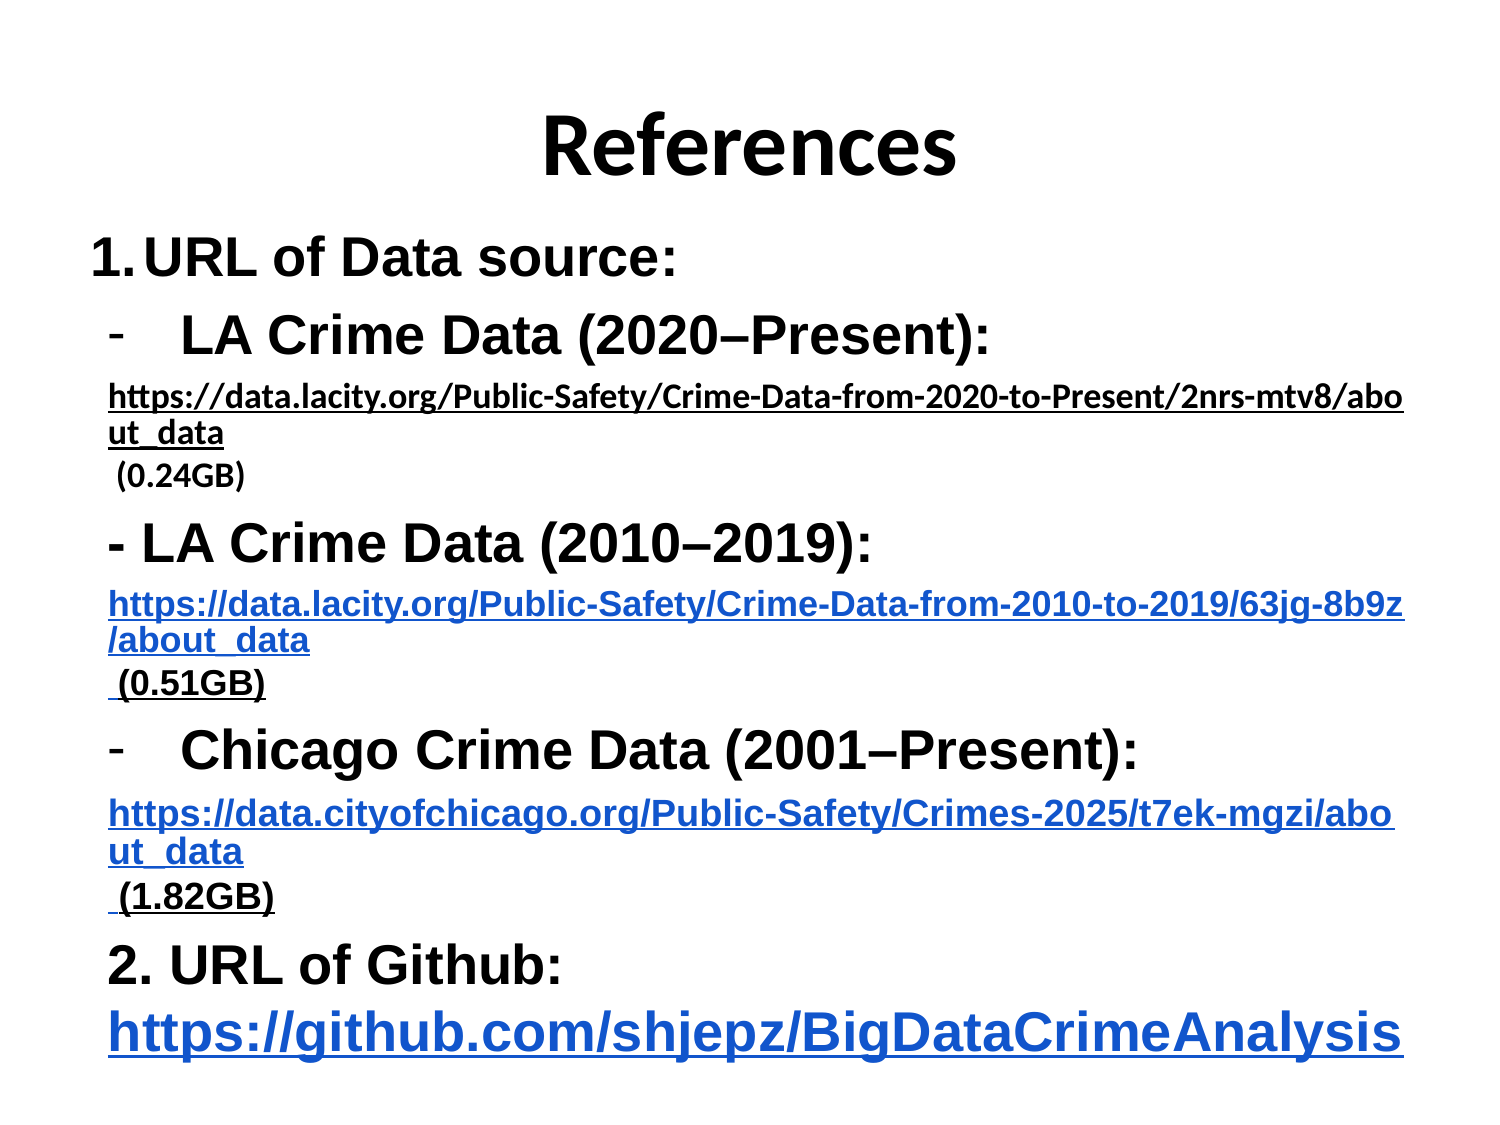

# References
URL of Data source:
LA Crime Data (2020–Present):
https://data.lacity.org/Public-Safety/Crime-Data-from-2020-to-Present/2nrs-mtv8/about_data (0.24GB)
- LA Crime Data (2010–2019):
https://data.lacity.org/Public-Safety/Crime-Data-from-2010-to-2019/63jg-8b9z/about_data (0.51GB)
Chicago Crime Data (2001–Present):
https://data.cityofchicago.org/Public-Safety/Crimes-2025/t7ek-mgzi/about_data (1.82GB)
2. URL of Github: https://github.com/shjepz/BigDataCrimeAnalysis